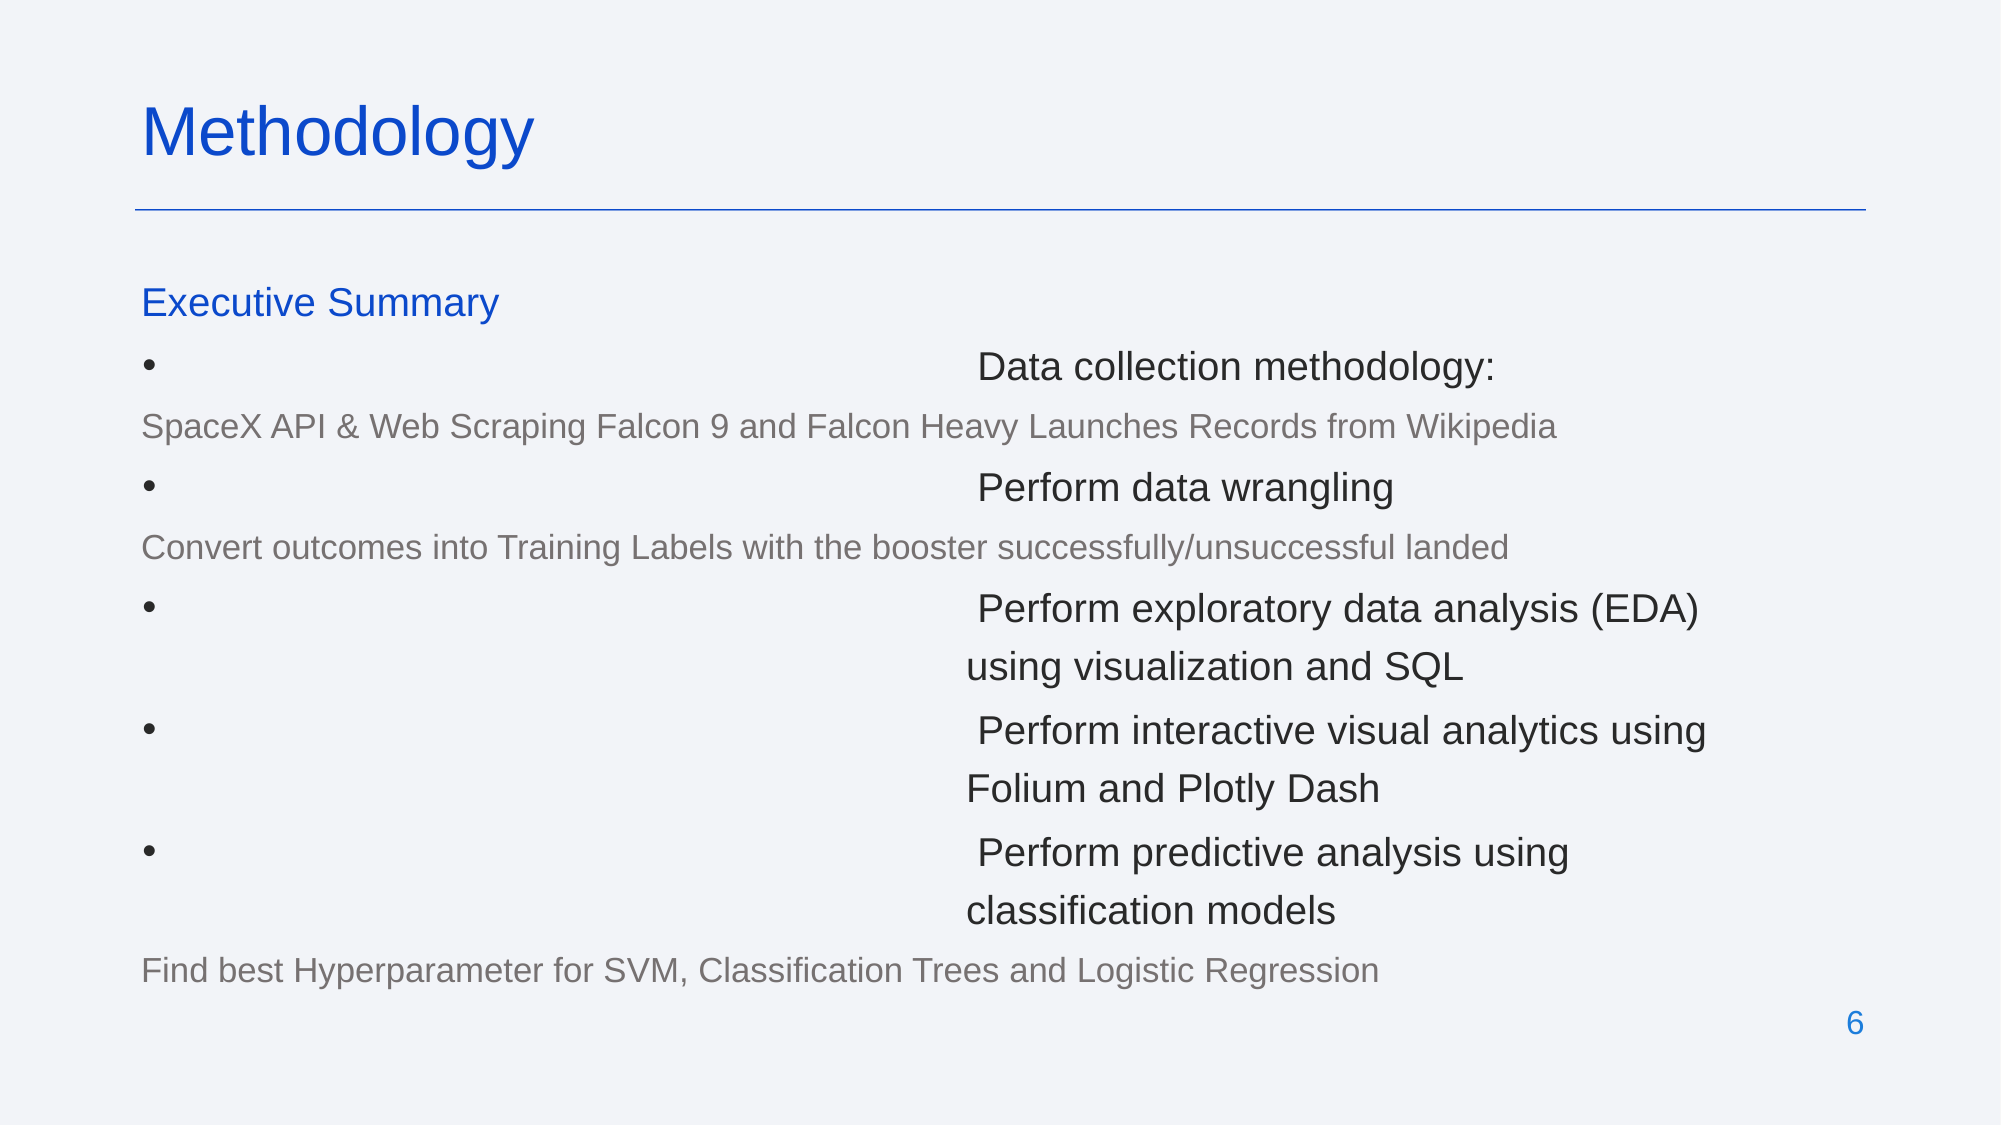

Methodology
Executive Summary
 Data collection methodology:
SpaceX API & Web Scraping Falcon 9 and Falcon Heavy Launches Records from Wikipedia
 Perform data wrangling
Convert outcomes into Training Labels with the booster successfully/unsuccessful landed
 Perform exploratory data analysis (EDA) using visualization and SQL
 Perform interactive visual analytics using Folium and Plotly Dash
 Perform predictive analysis using classification models
Find best Hyperparameter for SVM, Classification Trees and Logistic Regression

6